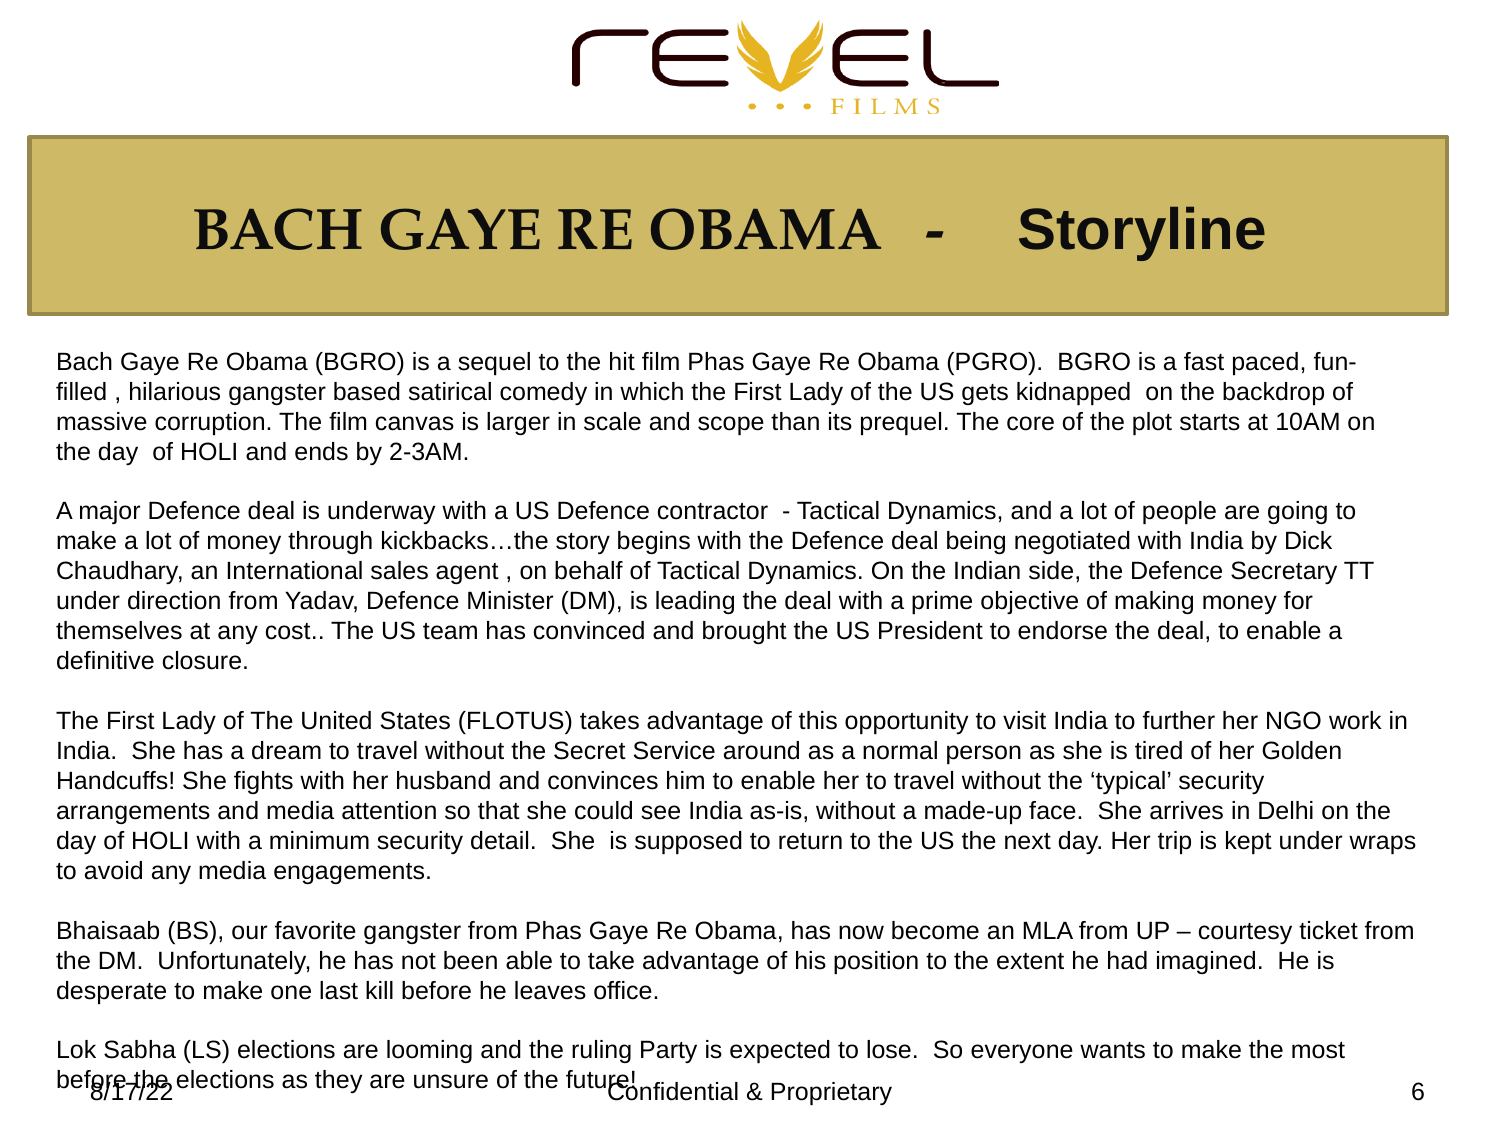

BACH GAYE RE OBAMA   -     Storyline

Bach Gaye Re Obama (BGRO) is a sequel to the hit film Phas Gaye Re Obama (PGRO).  BGRO is a fast paced, fun-filled , hilarious gangster based satirical comedy in which the First Lady of the US gets kidnapped  on the backdrop of massive corruption. The film canvas is larger in scale and scope than its prequel. The core of the plot starts at 10AM on the day  of HOLI and ends by 2-3AM.

A major Defence deal is underway with a US Defence contractor  - Tactical Dynamics, and a lot of people are going to make a lot of money through kickbacks…the story begins with the Defence deal being negotiated with India by Dick Chaudhary, an International sales agent , on behalf of Tactical Dynamics. On the Indian side, the Defence Secretary TT under direction from Yadav, Defence Minister (DM), is leading the deal with a prime objective of making money for themselves at any cost.. The US team has convinced and brought the US President to endorse the deal, to enable a definitive closure.

The First Lady of The United States (FLOTUS) takes advantage of this opportunity to visit India to further her NGO work in India.  She has a dream to travel without the Secret Service around as a normal person as she is tired of her Golden Handcuffs! She fights with her husband and convinces him to enable her to travel without the ‘typical’ security arrangements and media attention so that she could see India as-is, without a made-up face.  She arrives in Delhi on the day of HOLI with a minimum security detail.  She  is supposed to return to the US the next day. Her trip is kept under wraps to avoid any media engagements.

Bhaisaab (BS), our favorite gangster from Phas Gaye Re Obama, has now become an MLA from UP – courtesy ticket from the DM.  Unfortunately, he has not been able to take advantage of his position to the extent he had imagined.  He is desperate to make one last kill before he leaves office.

Lok Sabha (LS) elections are looming and the ruling Party is expected to lose.  So everyone wants to make the most before the elections as they are unsure of the future!

8/17/22
Confidential & Proprietary
6